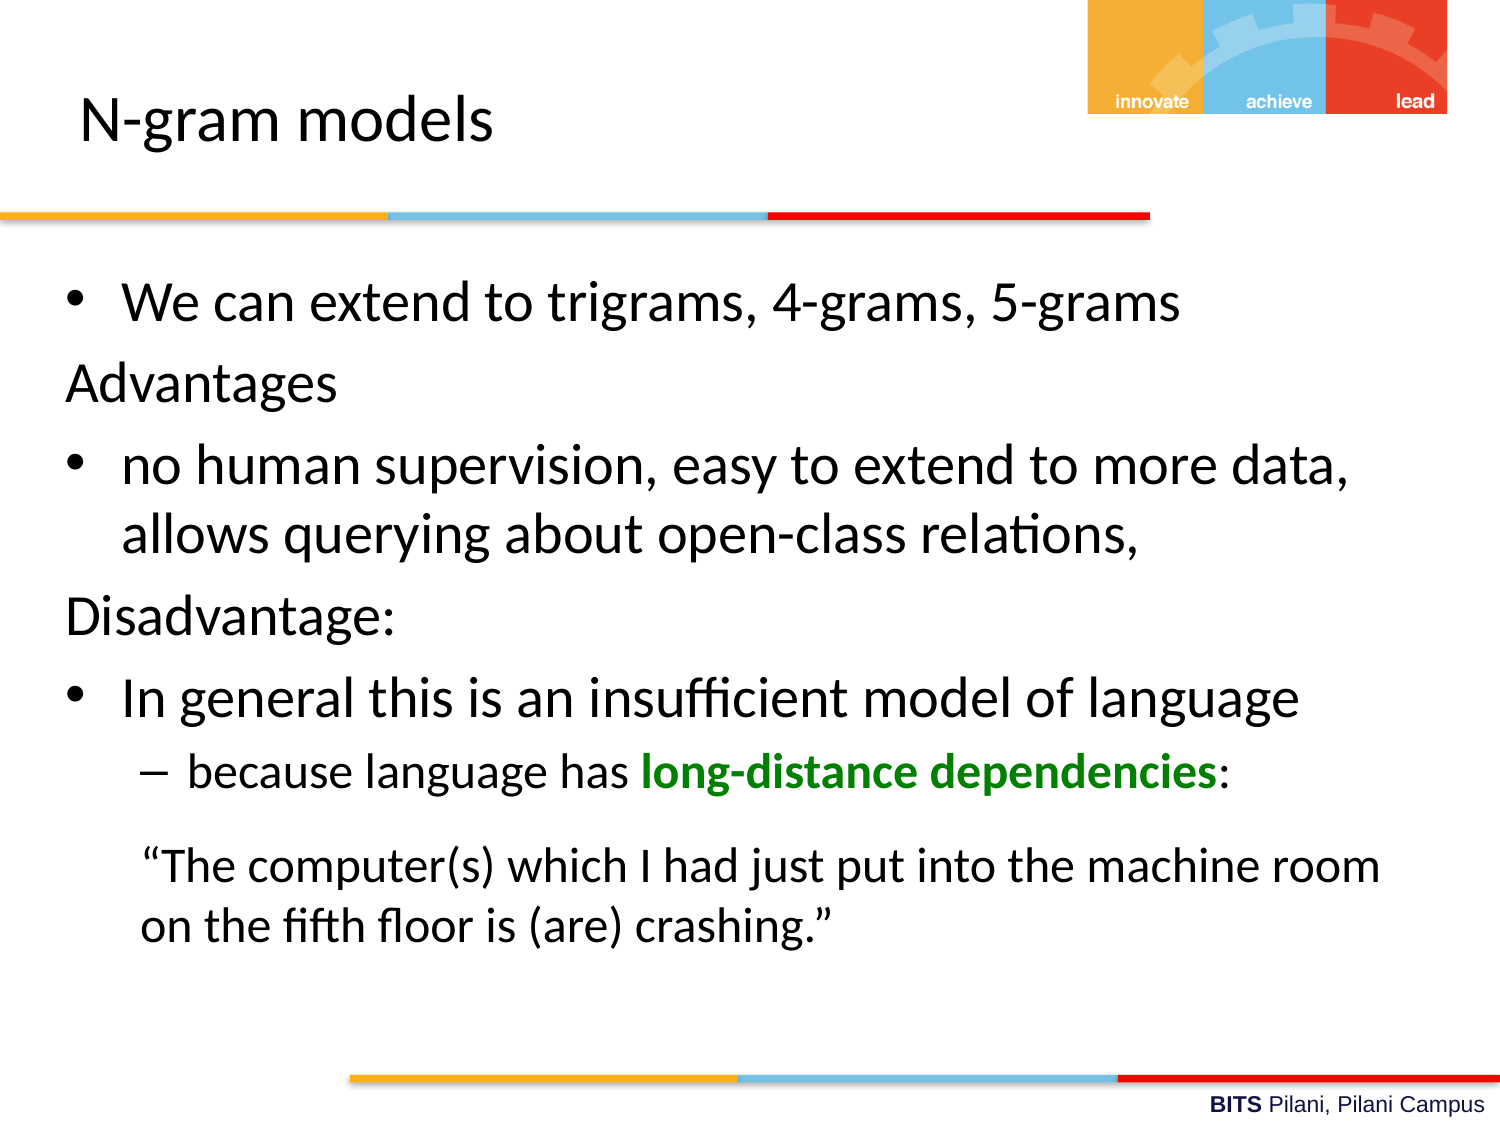

# N-gram models
We can extend to trigrams, 4-grams, 5-grams
Advantages
no human supervision, easy to extend to more data, allows querying about open-class relations,
Disadvantage:
In general this is an insufficient model of language
because language has long-distance dependencies:

“The computer(s) which I had just put into the machine room on the fifth floor is (are) crashing.”